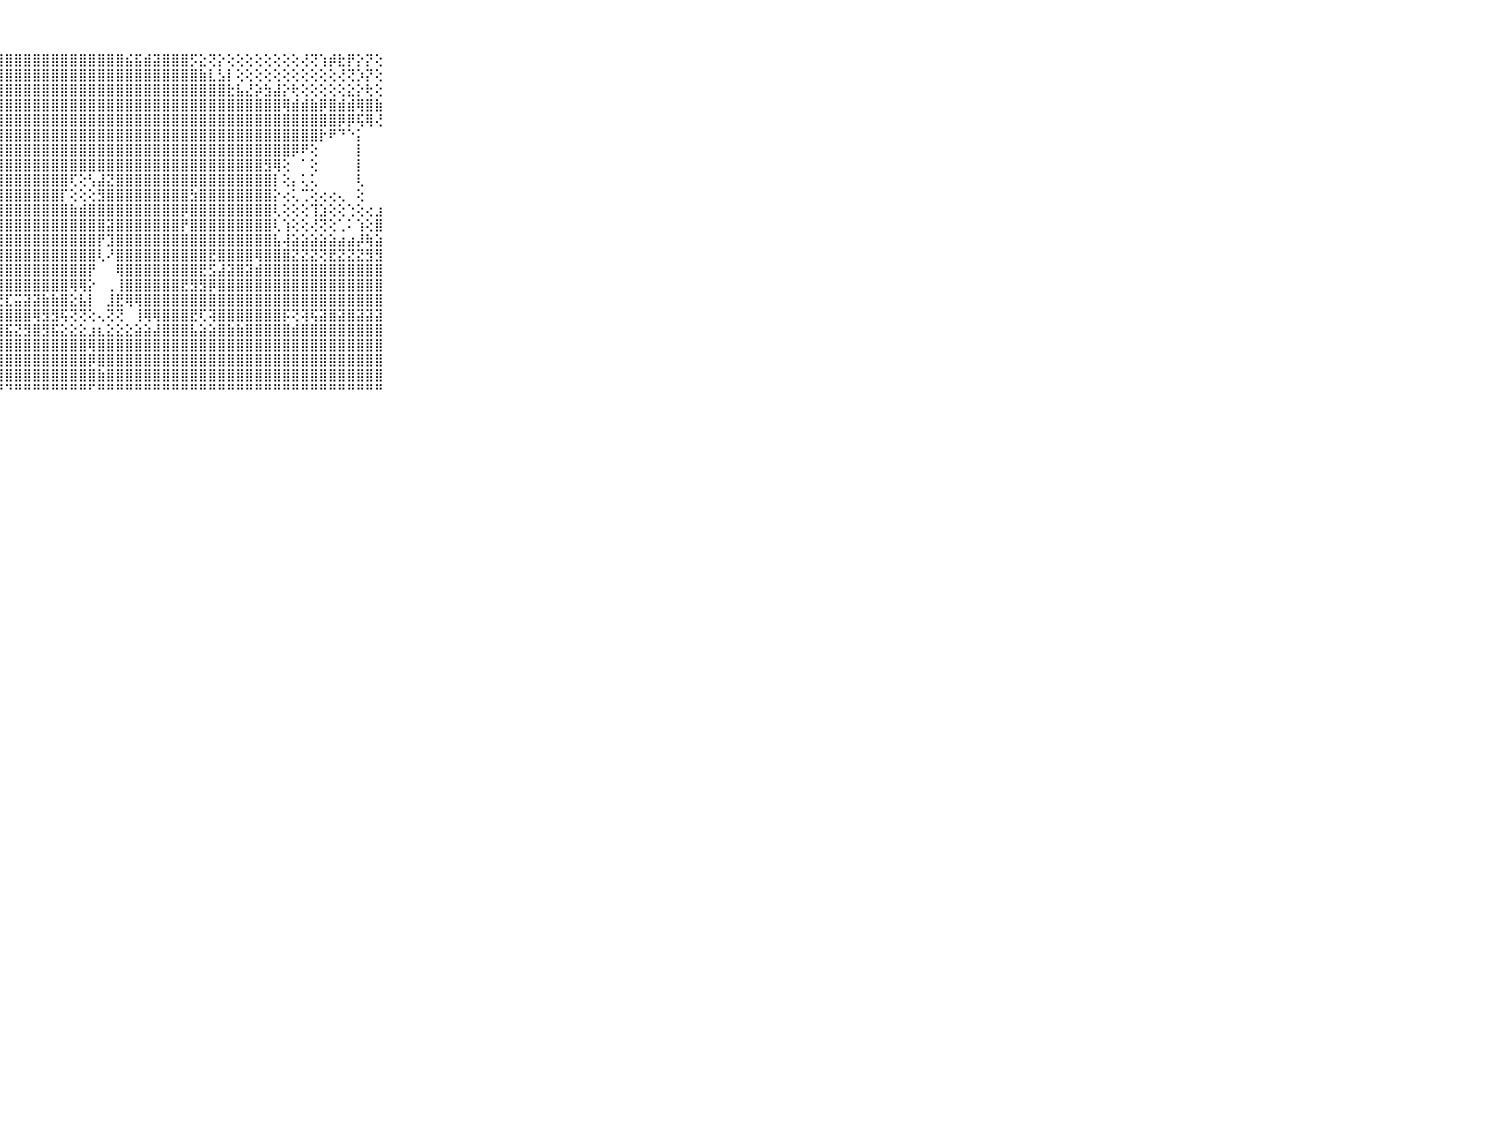

⠀⠀⠀⠀⠀⠀⠀⠀⠀⠀⠀⣿⣿⣿⣿⣿⣿⣿⣿⣿⣿⣿⣿⣿⣿⣿⣿⣿⣿⣿⣿⣿⣿⣿⣿⣿⣿⣿⣿⣿⣿⣮⣯⣾⣽⣿⣿⣿⡫⣕⢝⡕⢕⢕⢕⢕⢕⢕⢕⢕⢜⢝⢱⡾⣗⡟⡕⡝⢕⠀⠀⠀⠀⠀⠀⠀⠀⠀⠀⠀⠀
⠀⠀⠀⠀⠀⠀⠀⠀⠀⠀⠀⣿⣿⣿⣿⣿⣿⣿⣿⣿⣿⣿⣿⣿⣿⣿⣿⣿⣿⣿⣿⣿⣿⣿⣿⣿⣿⣿⣿⣿⣿⣿⣿⣿⣿⣿⣿⣿⣿⣷⣇⣣⡇⢕⢕⢕⢕⢕⢕⢕⢕⢕⢕⢕⢜⢝⡱⡝⢕⠀⠀⠀⠀⠀⠀⠀⠀⠀⠀⠀⠀
⠀⠀⠀⠀⠀⠀⠀⠀⠀⠀⠀⣿⣿⣿⣿⣿⣿⣿⣿⣿⣿⣿⣿⣿⣿⣿⣿⣿⣿⣿⣿⣿⣿⣿⣿⣿⣿⣿⣿⣿⣿⣿⣿⣿⣿⣿⣿⣿⣿⣿⣿⣿⣗⣧⣜⡵⣳⣼⡕⢗⢕⢕⢕⢕⢕⣕⡕⢗⢕⠀⠀⠀⠀⠀⠀⠀⠀⠀⠀⠀⠀
⠀⠀⠀⠀⠀⠀⠀⠀⠀⠀⠀⣿⣿⣿⣿⣿⣿⣿⣿⣿⣿⣿⣿⣿⣿⣿⣿⣿⣿⣿⣿⣿⣿⣿⣿⣿⣿⣿⣿⣿⣿⣿⣿⣿⣿⣿⣿⣿⣿⣿⣿⣿⣿⣿⣿⣿⣿⣿⢿⣾⣾⣷⡿⣿⣾⣾⢿⣿⣷⠀⠀⠀⠀⠀⠀⠀⠀⠀⠀⠀⠀
⠀⠀⠀⠀⠀⠀⠀⠀⠀⠀⠀⣿⣿⣿⣿⣿⣿⣿⣿⣿⣿⣿⣿⣿⣿⣿⣿⣿⣿⣿⣿⣿⣿⣿⣿⣿⣿⣿⣿⣿⣿⣿⣿⣿⣿⣿⣿⣿⣿⣿⣿⣿⣿⣿⣿⣿⣿⣿⣿⣿⣿⣿⣿⣿⡿⡿⢯⢿⢜⠀⠀⠀⠀⠀⠀⠀⠀⠀⠀⠀⠀
⠀⠀⠀⠀⠀⠀⠀⠀⠀⠀⠀⣿⣿⣿⣿⣿⣿⣿⣿⣿⣿⣿⣿⣿⣿⣿⣿⣿⣿⣿⣿⣿⣿⣿⣿⣿⣿⣿⣿⣿⣿⣿⣿⣿⣿⣿⣿⣿⣿⣿⣿⣿⣿⣿⣿⣿⣿⣿⣿⣿⣿⣿⡗⠟⠙⠑⡅⠀⠀⠀⠀⠀⠀⠀⠀⠀⠀⠀⠀⠀⠀
⠀⠀⠀⠀⠀⠀⠀⠀⠀⠀⠀⣿⣿⣿⣿⣿⡿⡿⡿⢿⢿⣿⣿⣿⣿⣿⣿⣿⣿⣿⣿⣿⣿⣿⣿⣿⣿⣿⣿⣿⣿⣿⣿⣿⣿⣿⣿⣿⣿⣿⣿⣿⣿⣿⣿⣿⣿⣿⣿⡿⠟⢕⠀⠀⠀⠀⡇⠀⠀⠀⠀⠀⠀⠀⠀⠀⠀⠀⠀⠀⠀
⠀⠀⠀⠀⠀⠀⠀⠀⠀⠀⠀⣿⡿⢟⢗⢕⢕⢜⢝⢳⣮⣿⡝⣿⣿⣿⣿⣿⣿⣿⣿⣿⣿⣿⣿⣿⣿⣿⣿⣿⣿⣿⣿⣿⣿⣿⣿⣿⣿⣿⣿⣿⣿⣿⣿⣿⣻⢿⢕⠀⠁⢕⠀⠀⠀⠀⡇⠀⠀⠀⠀⠀⠀⠀⠀⠀⠀⠀⠀⠀⠀
⠀⠀⠀⠀⠀⠀⠀⠀⠀⠀⠀⣟⢕⢕⢕⢕⢕⢕⢕⢕⢜⢻⣿⣜⢿⣿⣿⣿⣿⣿⣿⣿⣿⣿⣿⢏⢕⢣⣼⣝⣿⣿⣿⣿⣿⣿⣿⣿⣿⣿⣿⣿⣿⣿⣿⣿⣿⡇⢕⡄⢅⢅⠀⠀⠀⠀⢇⠀⠀⠀⠀⠀⠀⠀⠀⠀⠀⠀⠀⠀⠀
⠀⠀⠀⠀⠀⠀⠀⠀⠀⠀⠀⣿⣿⣿⣿⣾⣷⣷⣷⣵⣕⣕⣿⣿⢟⣿⣿⣿⣿⣿⣿⣿⣿⣿⡏⢕⢕⢕⣻⣿⣿⣿⣿⣿⣿⣿⣿⣿⣳⣿⣿⣿⣿⣿⣿⣿⣿⡕⢔⢅⢉⢕⢔⢔⢄⠀⢕⠀⠀⠀⠀⠀⠀⠀⠀⠀⠀⠀⠀⠀⠀
⠀⠀⠀⠀⠀⠀⠀⠀⠀⠀⠀⣿⣿⣿⣿⣿⣿⣿⣿⣿⣿⣿⣿⣿⡣⣿⣿⣿⣿⣿⣿⣿⣿⣿⣿⣷⣾⣿⣿⣿⣿⣿⣿⣿⣿⣿⣿⡿⣿⣿⣿⣿⣿⣿⣿⣿⣿⢇⢕⢕⢕⢹⣱⢕⢕⢑⢕⢔⣰⠀⠀⠀⠀⠀⠀⠀⠀⠀⠀⠀⠀
⠀⠀⠀⠀⠀⠀⠀⠀⠀⠀⠀⣿⣿⣿⣿⣿⣿⣿⣿⣿⣿⣿⣿⣿⡿⣿⣿⣿⣿⣿⣿⣿⣿⣿⣿⣿⣿⣿⣿⣽⣿⣿⣿⣿⣿⣿⣿⡟⣿⣿⣿⣿⣿⣿⣿⣿⣿⢇⢱⢕⢕⢜⢝⢕⢁⠅⢱⢕⣿⠀⠀⠀⠀⠀⠀⠀⠀⠀⠀⠀⠀
⠀⠀⠀⠀⠀⠀⠀⠀⠀⠀⠀⣿⣿⣿⣿⣿⣿⣿⣿⣿⣿⣿⣿⡿⢏⣿⣿⣿⣿⣿⣿⣿⣿⣿⣿⣿⣿⣿⡟⣹⣿⣿⣿⣿⣿⣿⣿⣿⣿⣿⣿⣿⣿⣿⣿⣿⣿⣧⢼⣵⣵⣵⣵⣵⣴⣴⡼⢷⣵⠀⠀⠀⠀⠀⠀⠀⠀⠀⠀⠀⠀
⠀⠀⠀⠀⠀⠀⠀⠀⠀⠀⠀⣿⣿⣿⣿⣿⣿⣿⣿⣿⣿⣿⣿⣿⡕⣿⣿⣿⣿⣿⣿⣿⣿⣿⣿⣿⣿⣿⢇⠜⣿⣿⣿⣿⣿⣿⣿⣿⣿⣿⣟⣿⣿⣿⣿⢿⣿⣿⣿⣝⣝⣝⢝⣟⣝⣝⣝⣻⣻⠀⠀⠀⠀⠀⠀⠀⠀⠀⠀⠀⠀
⠀⠀⠀⠀⠀⠀⠀⠀⠀⠀⠀⣿⣿⣿⣿⣿⣿⣿⣿⣿⣿⣿⣿⣿⡇⣿⣿⣿⣿⣿⣿⣿⣿⣿⣿⣿⣿⡟⠀⠀⢿⣿⣿⣿⣿⣿⣿⣿⣿⣟⣫⣼⣽⣿⣽⣾⣿⣿⣿⣿⣿⣿⣿⣿⣿⣿⣿⣿⣿⠀⠀⠀⠀⠀⠀⠀⠀⠀⠀⠀⠀
⠀⠀⠀⠀⠀⠀⠀⠀⠀⠀⠀⣿⣿⣿⣿⣿⣿⣿⣿⣿⣿⣿⣿⢿⢎⣿⣿⣿⣿⣿⣿⣿⣿⣿⣿⢿⢿⡕⠀⢀⢸⣿⣿⣿⣿⣿⣿⣟⣻⣻⡿⣿⣿⣿⣿⣿⣿⣿⣿⣿⣿⣿⣿⣿⣿⣿⣿⣿⣿⠀⠀⠀⠀⠀⠀⠀⠀⠀⠀⠀⠀
⠀⠀⠀⠀⠀⠀⠀⠀⠀⠀⠀⣿⣿⣿⣿⣿⣿⣿⣿⣿⣿⣿⡿⢷⢷⢟⣟⣟⣏⣭⣽⣽⣷⣷⣿⣕⣧⡇⠀⣸⣟⢿⢿⣿⣿⣿⣿⣿⣿⣿⣿⣿⣿⣿⣿⣿⣿⣿⣿⣿⣿⣿⣿⣿⣿⣿⣿⣿⣿⠀⠀⠀⠀⠀⠀⠀⠀⠀⠀⠀⠀
⠀⠀⠀⠀⠀⠀⠀⠀⠀⠀⠀⢿⢿⢟⢟⢟⢏⣽⢽⣷⣷⣾⣿⣿⡕⣸⣿⣿⣿⣿⣿⢿⣻⣻⢯⢝⢝⢕⢄⢝⢝⠀⢸⢿⢿⣿⣿⣿⣟⢏⢽⣿⣿⣿⣿⣿⣿⣿⡯⢝⢽⢯⣽⣿⣽⣿⣽⣽⣽⠀⠀⠀⠀⠀⠀⠀⠀⠀⠀⠀⠀
⠀⠀⠀⠀⠀⠀⠀⠀⠀⠀⠀⢕⢗⣗⣗⣧⣾⣿⣿⣿⣿⣿⣿⣿⣿⣿⣿⣿⣯⣝⣻⣿⣻⣯⣕⣕⣕⣰⣆⣕⣕⣕⣵⣵⣼⣿⣿⣿⣧⣵⣵⣿⣷⣷⣿⣿⣿⣿⣿⣾⣿⣿⣿⣿⣿⣿⣿⣿⣿⠀⠀⠀⠀⠀⠀⠀⠀⠀⠀⠀⠀
⠀⠀⠀⠀⠀⠀⠀⠀⠀⠀⠀⣵⣿⣿⣿⣿⣿⣿⣿⣿⣿⣿⣿⣿⣿⣿⣿⣿⣿⣿⣿⣿⣿⣿⣿⣿⣿⢿⣿⣿⣿⣿⣿⣿⣿⣿⣿⣿⣿⣿⣿⣿⣿⣿⣿⣿⣿⣿⣿⣿⣿⣿⣿⣿⣿⣿⣿⣿⣿⠀⠀⠀⠀⠀⠀⠀⠀⠀⠀⠀⠀
⠀⠀⠀⠀⠀⠀⠀⠀⠀⠀⠀⢜⣿⣿⣿⣿⣿⣿⣿⣿⣿⣿⣿⣿⣿⣿⣿⣿⣿⣿⣿⣿⣿⣿⣿⣿⣿⡿⣿⣿⣿⣿⣿⣿⣿⣿⣿⣿⣿⣿⣿⣿⣿⣿⣿⣿⣿⣿⣿⣿⣿⣿⣿⣿⣿⣿⣿⣿⣿⠀⠀⠀⠀⠀⠀⠀⠀⠀⠀⠀⠀
⠀⠀⠀⠀⠀⠀⠀⠀⠀⠀⠀⢕⢕⢕⢕⢜⢏⢝⢝⡟⡺⣿⣿⣿⣿⣿⣿⣿⣿⣿⣿⣿⣿⣿⣿⣿⣿⣿⣷⣿⣿⣿⣿⣿⣿⣿⣿⣿⣿⣿⣿⣿⣿⣿⣿⣿⣿⣿⣿⣿⣿⣿⣿⣿⣿⣿⣿⣿⣿⠀⠀⠀⠀⠀⠀⠀⠀⠀⠀⠀⠀
⠀⠀⠀⠀⠀⠀⠀⠀⠀⠀⠀⠀⠁⠁⠁⠁⠁⠑⠑⠑⠑⠑⠘⠙⠙⠙⠙⠛⠙⠛⠛⠛⠛⠛⠛⠛⠛⠋⠛⠛⠛⠛⠛⠛⠛⠛⠛⠛⠛⠛⠛⠛⠛⠛⠛⠛⠛⠛⠛⠛⠛⠛⠛⠛⠛⠛⠛⠛⠛⠀⠀⠀⠀⠀⠀⠀⠀⠀⠀⠀⠀